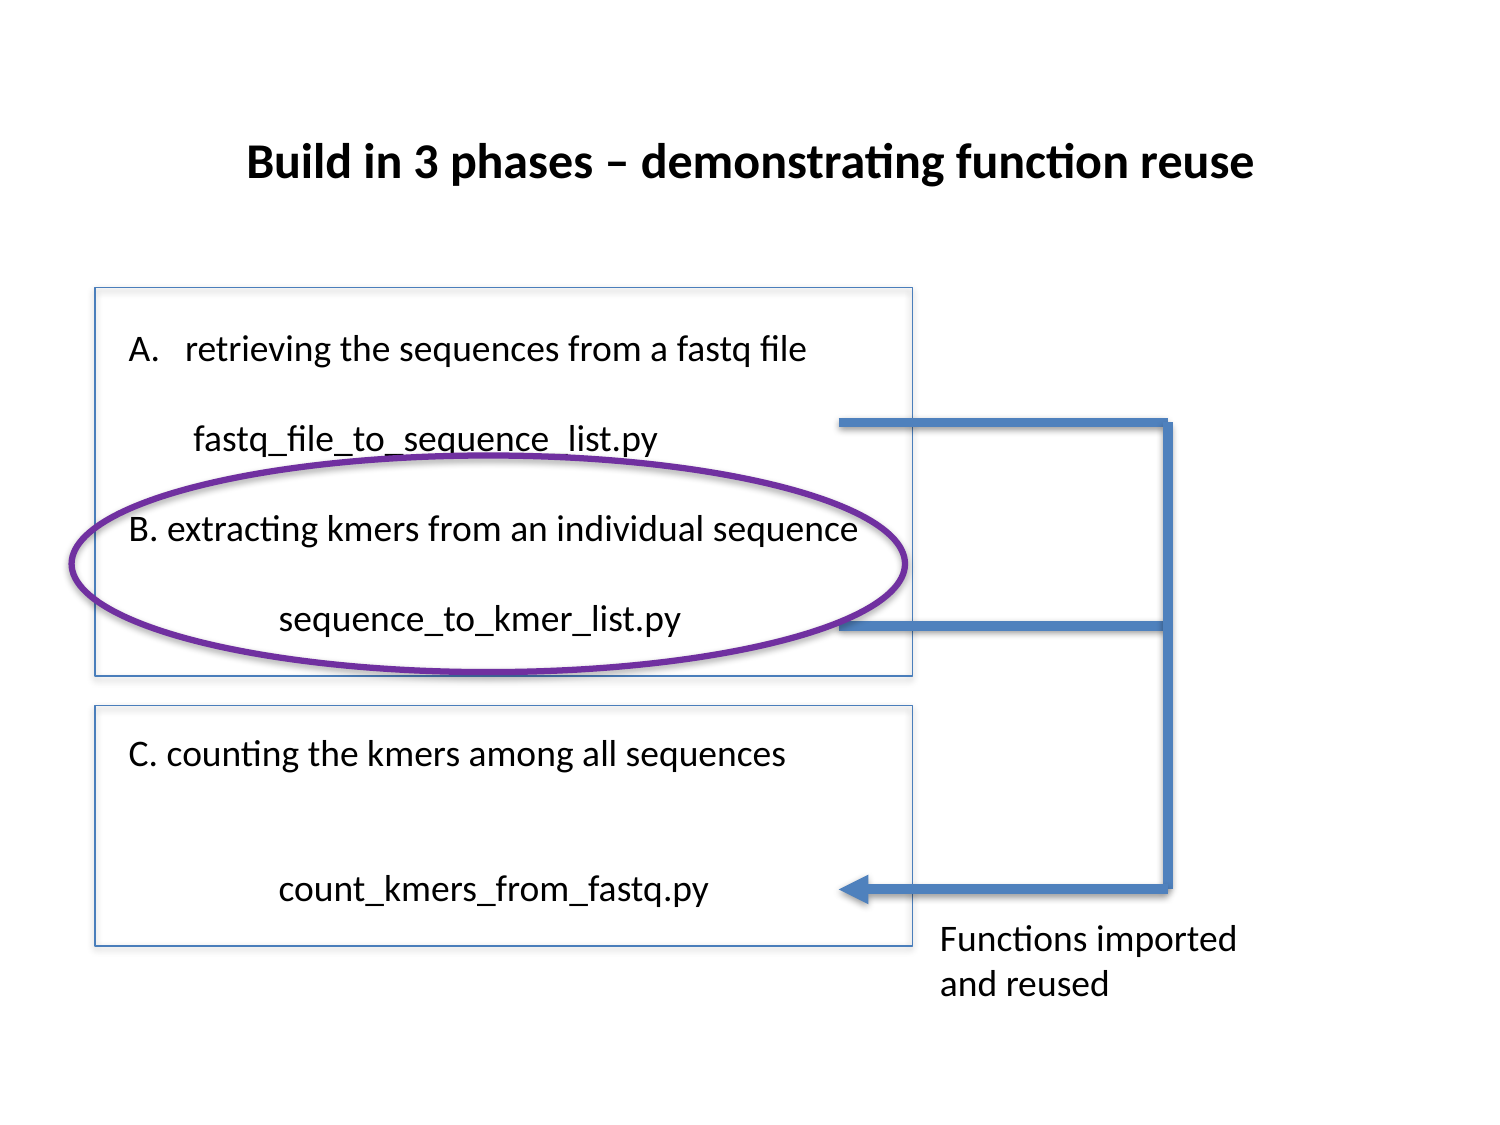

Build in 3 phases – demonstrating function reuse

retrieving the sequences from a fastq file
 fastq_file_to_sequence_list.py
B. extracting kmers from an individual sequence
	sequence_to_kmer_list.py
C. counting the kmers among all sequences
	count_kmers_from_fastq.py

Functions imported and reused